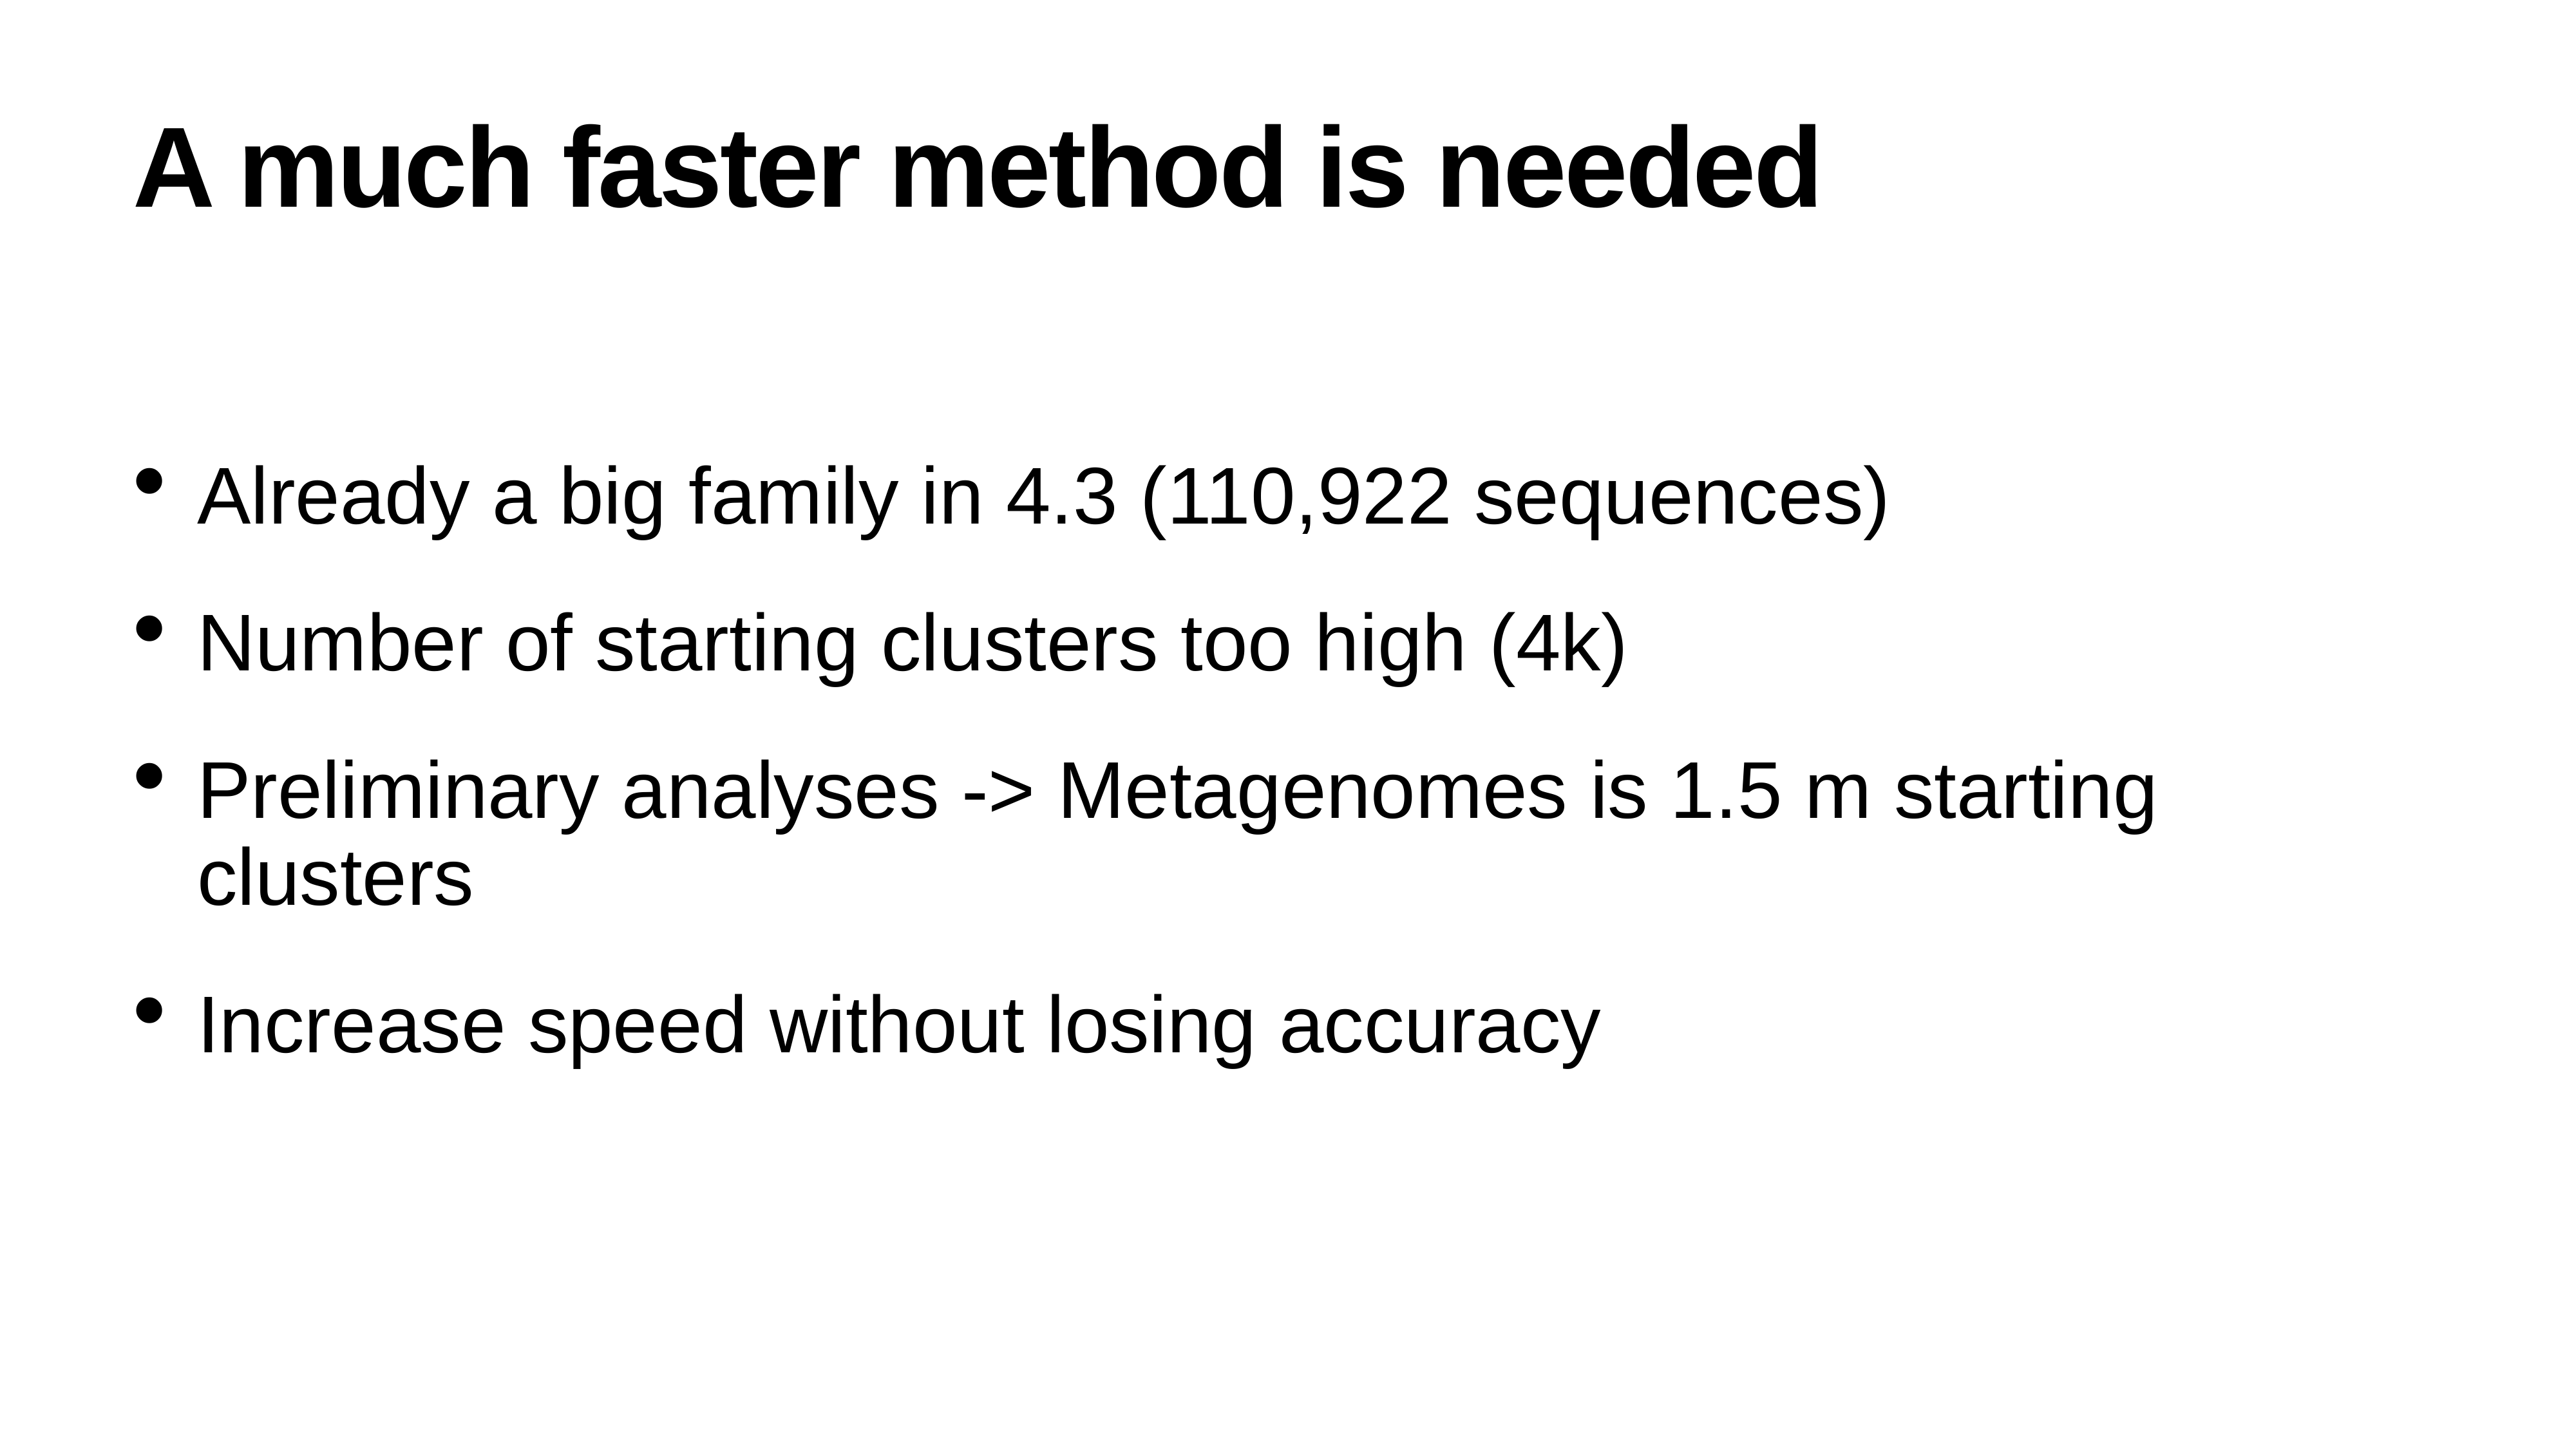

# A much faster method is needed
Already a big family in 4.3 (110,922 sequences)
Number of starting clusters too high (4k)
Preliminary analyses -> Metagenomes is 1.5 m starting clusters
Increase speed without losing accuracy